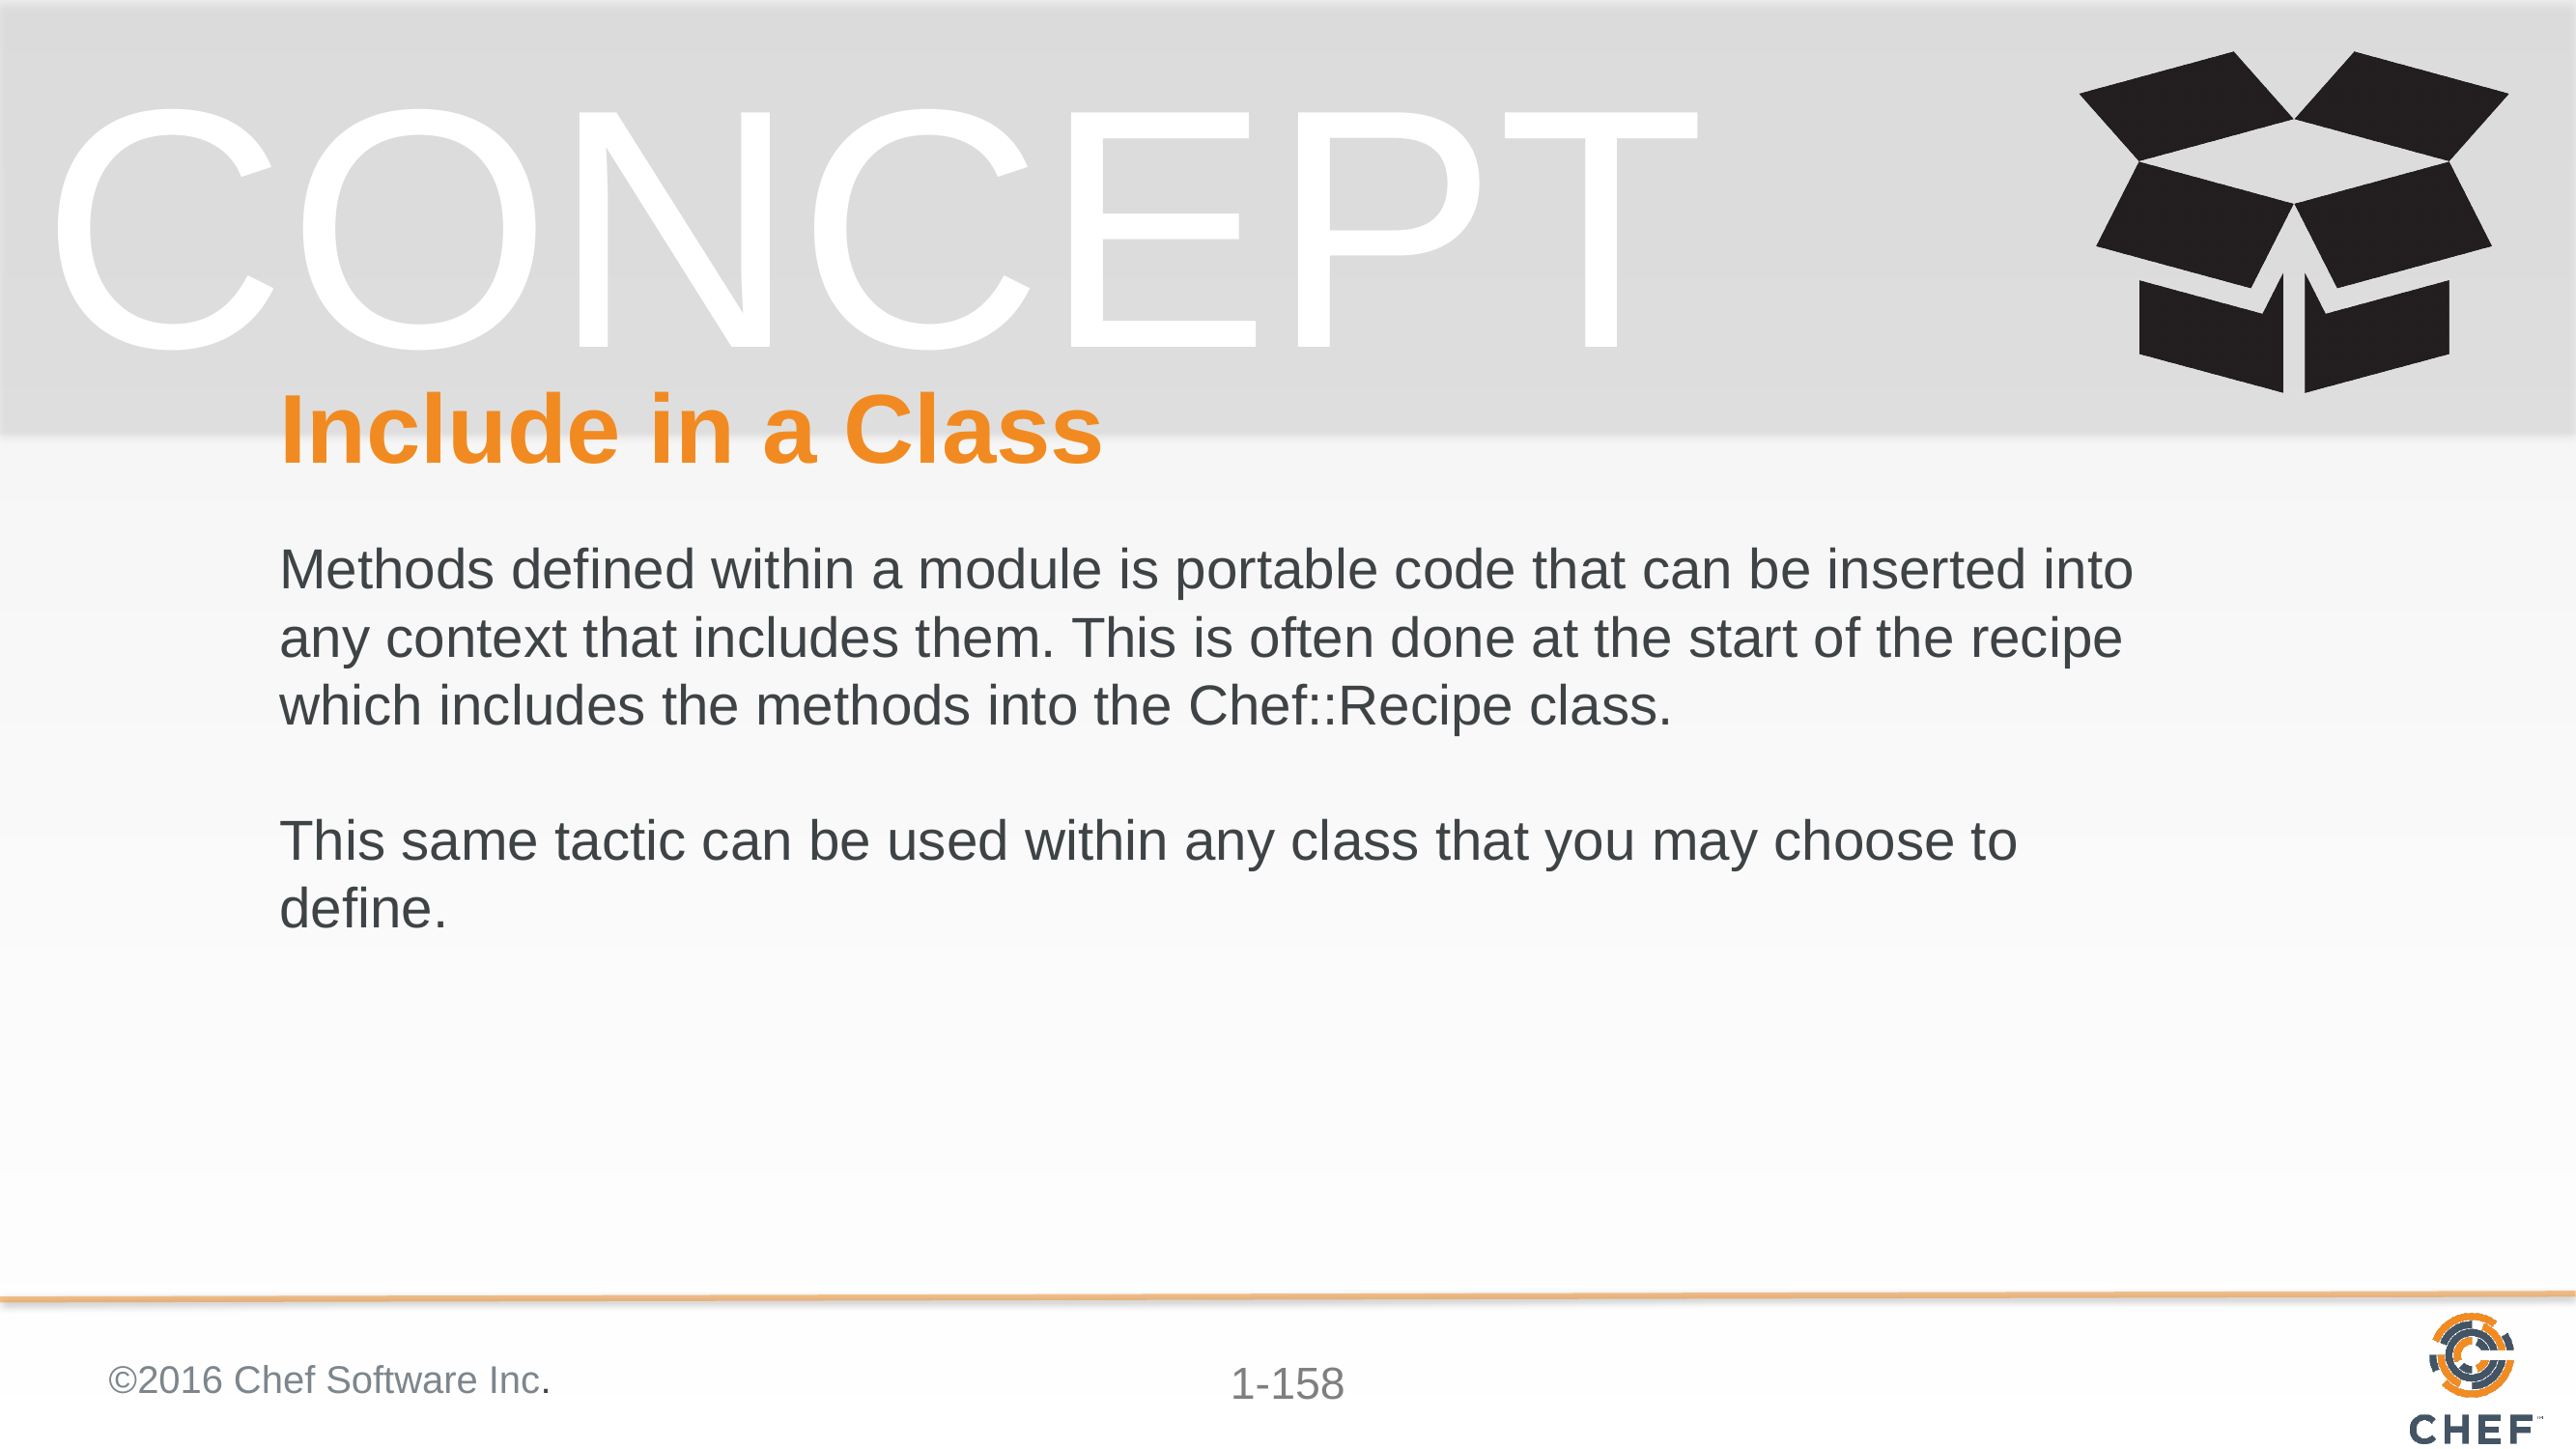

# Include in a Class
Methods defined within a module is portable code that can be inserted into any context that includes them. This is often done at the start of the recipe which includes the methods into the Chef::Recipe class.

This same tactic can be used within any class that you may choose to define.